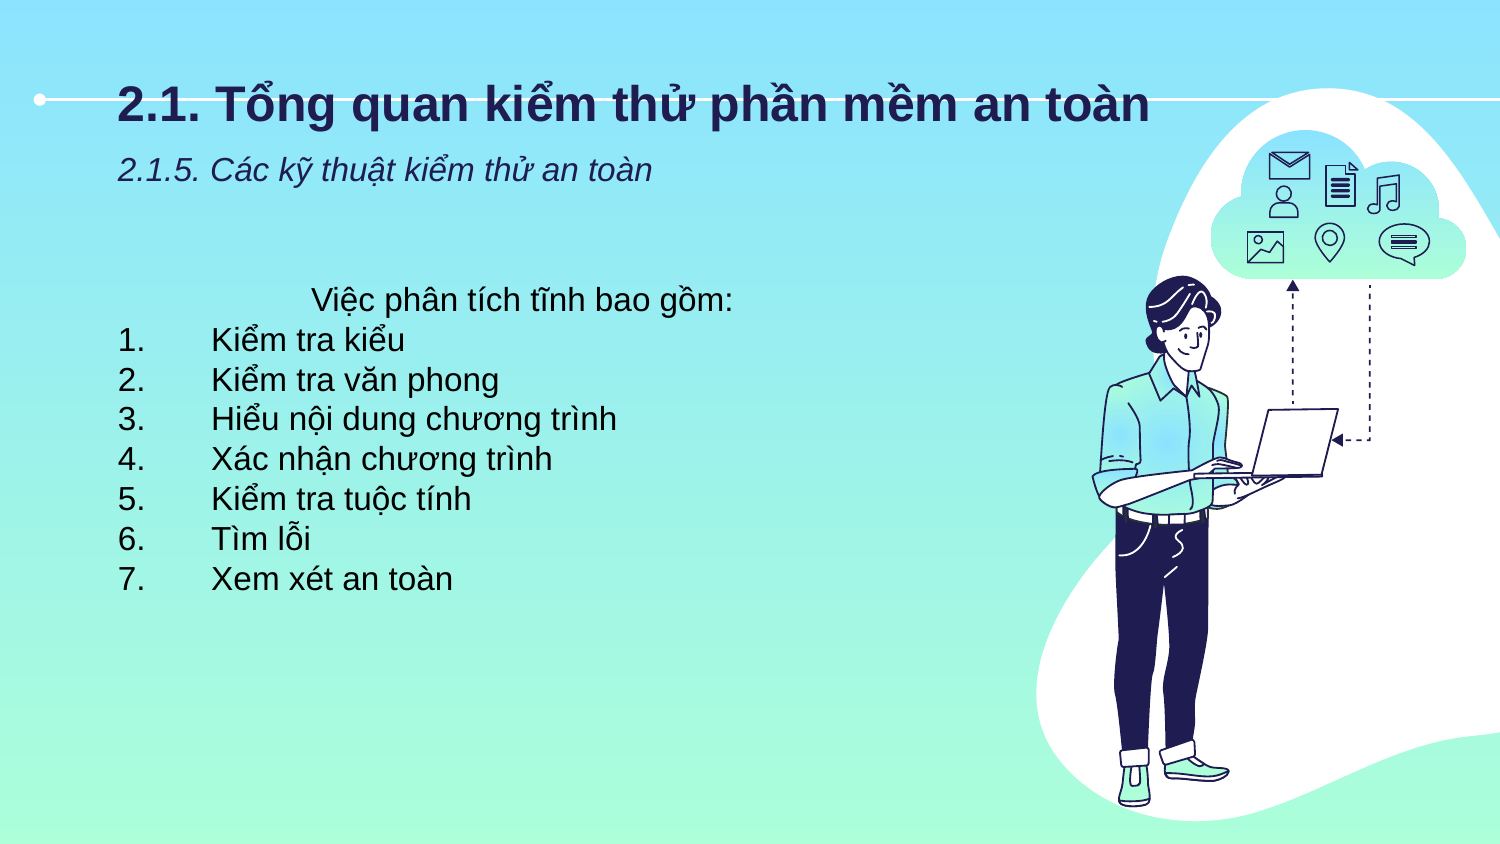

2.1. Tổng quan kiểm thử phần mềm an toàn
2.1.5. Các kỹ thuật kiểm thử an toàn

Việc phân tích tĩnh bao gồm:
    Kiểm tra kiểu
    Kiểm tra văn phong
    Hiểu nội dung chương trình
    Xác nhận chương trình
    Kiểm tra tuộc tính
    Tìm lỗi
    Xem xét an toàn